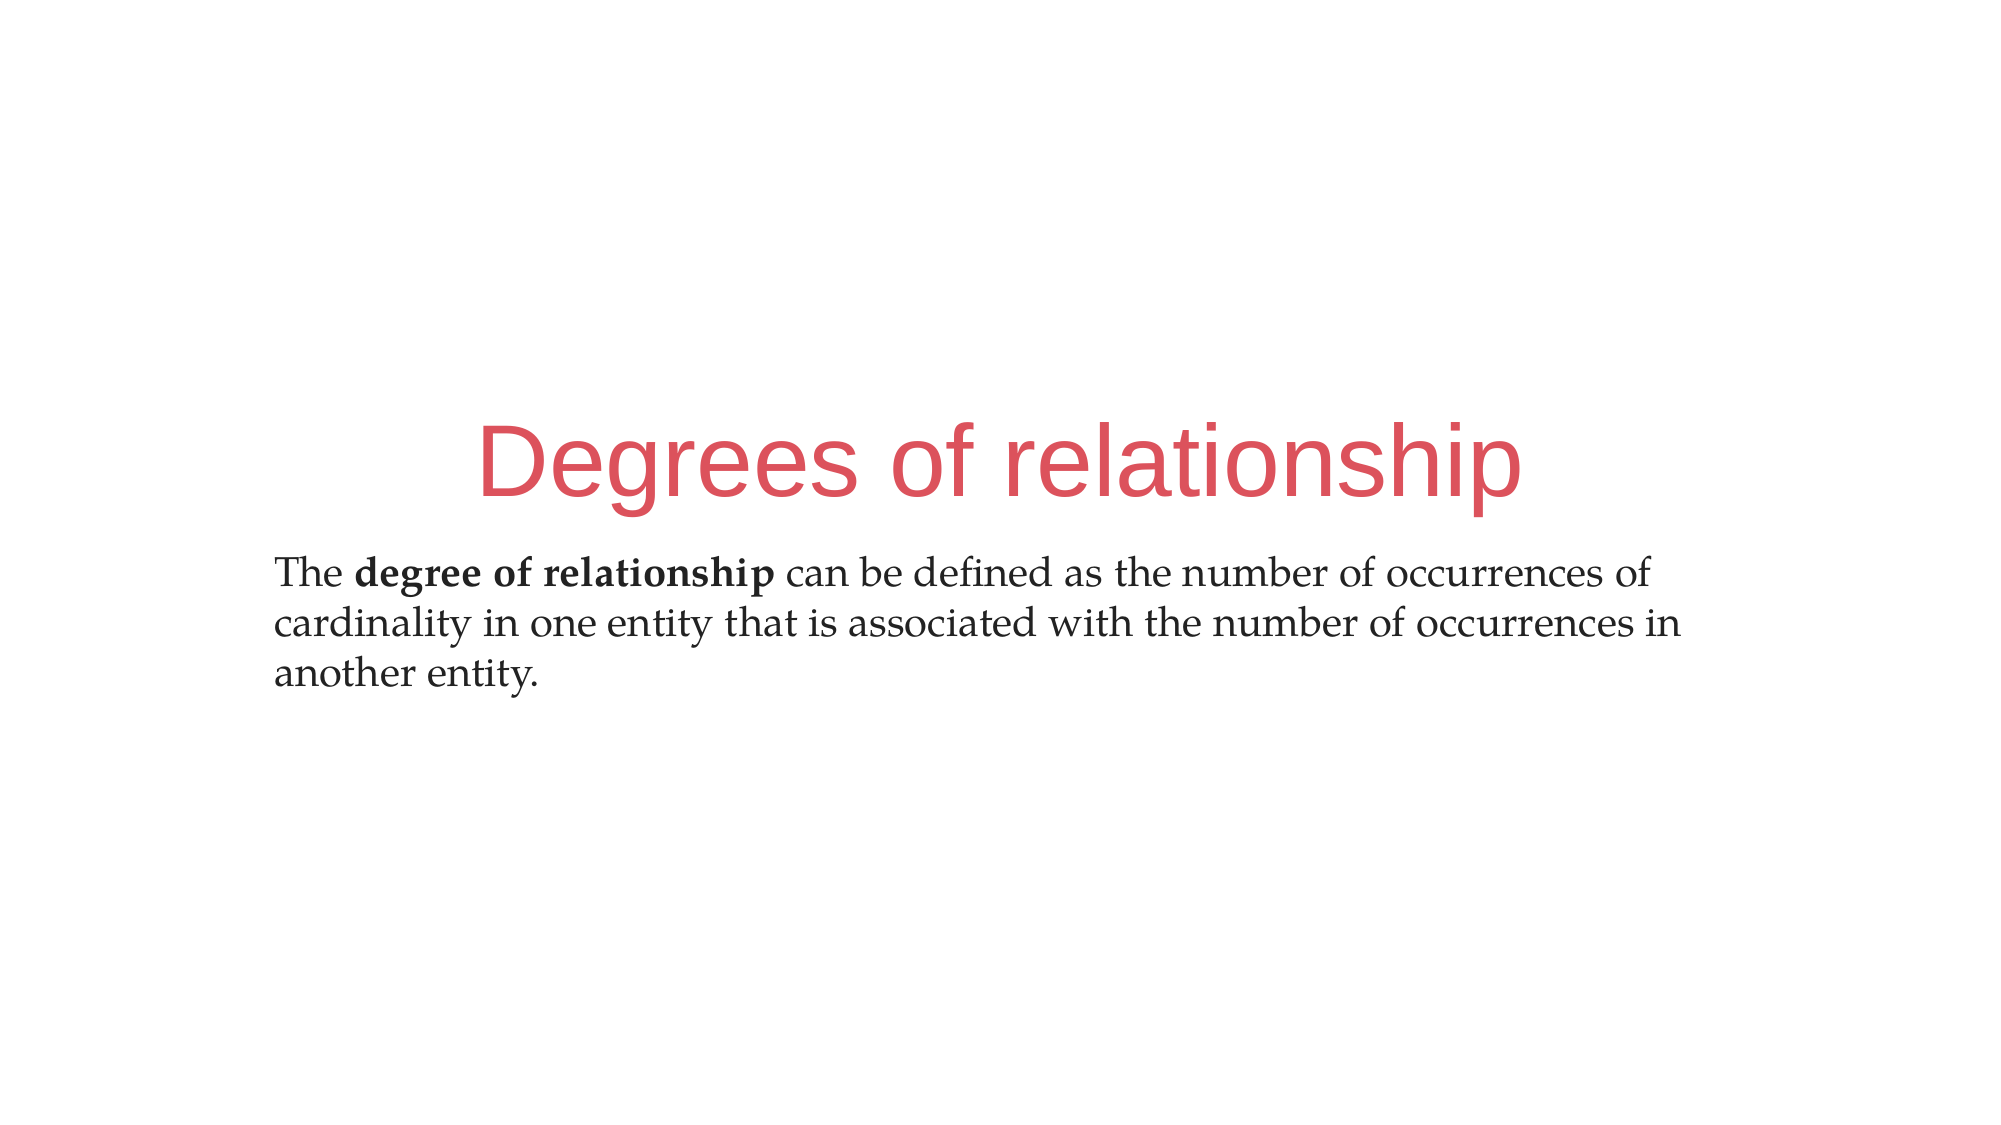

Degrees of relationship
The degree of relationship can be defined as the number of occurrences of cardinality in one entity that is associated with the number of occurrences in another entity.